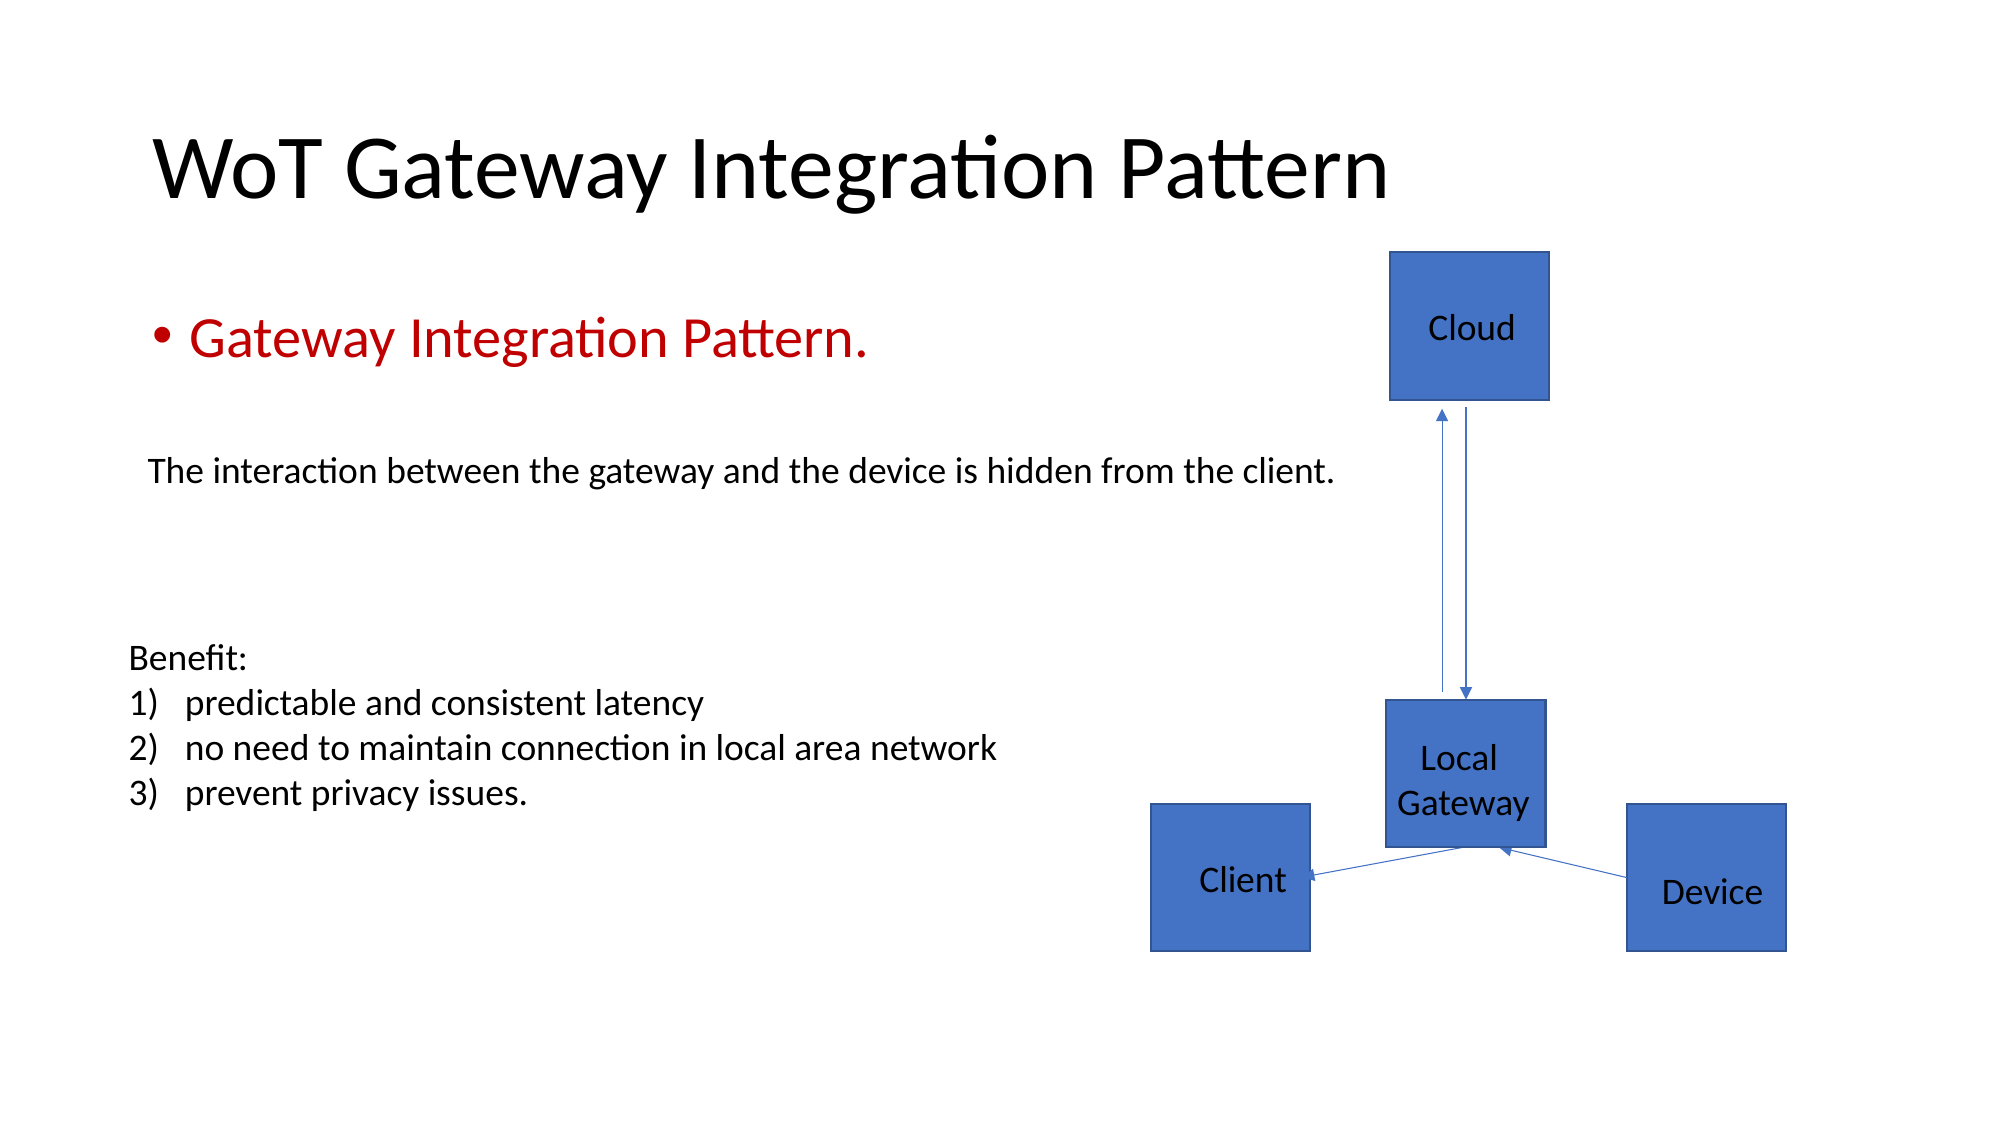

# WoT Gateway Integration Pattern

Cloud
Gateway Integration Pattern.
The interaction between the gateway and the device is hidden from the client.
Benefit:
predictable and consistent latency
no need to maintain connection in local area network
prevent privacy issues.

Local
Gateway

Client
Device